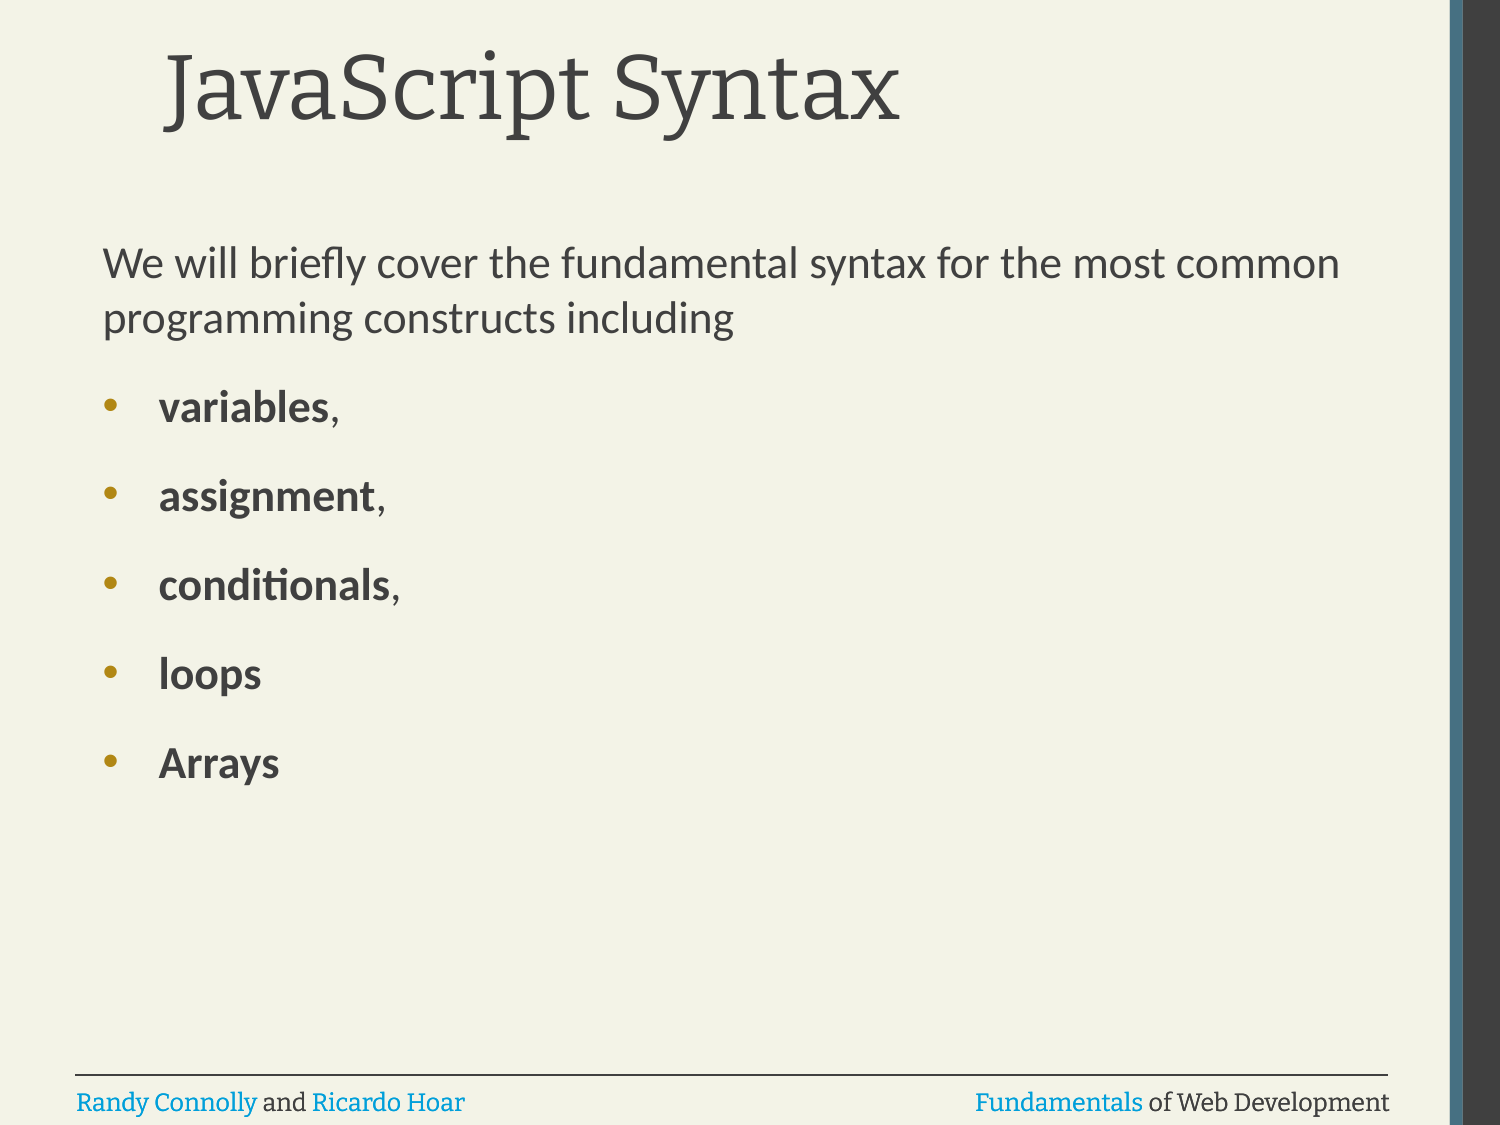

# JavaScript Syntax
We will briefly cover the fundamental syntax for the most common programming constructs including
variables,
assignment,
conditionals,
loops
Arrays